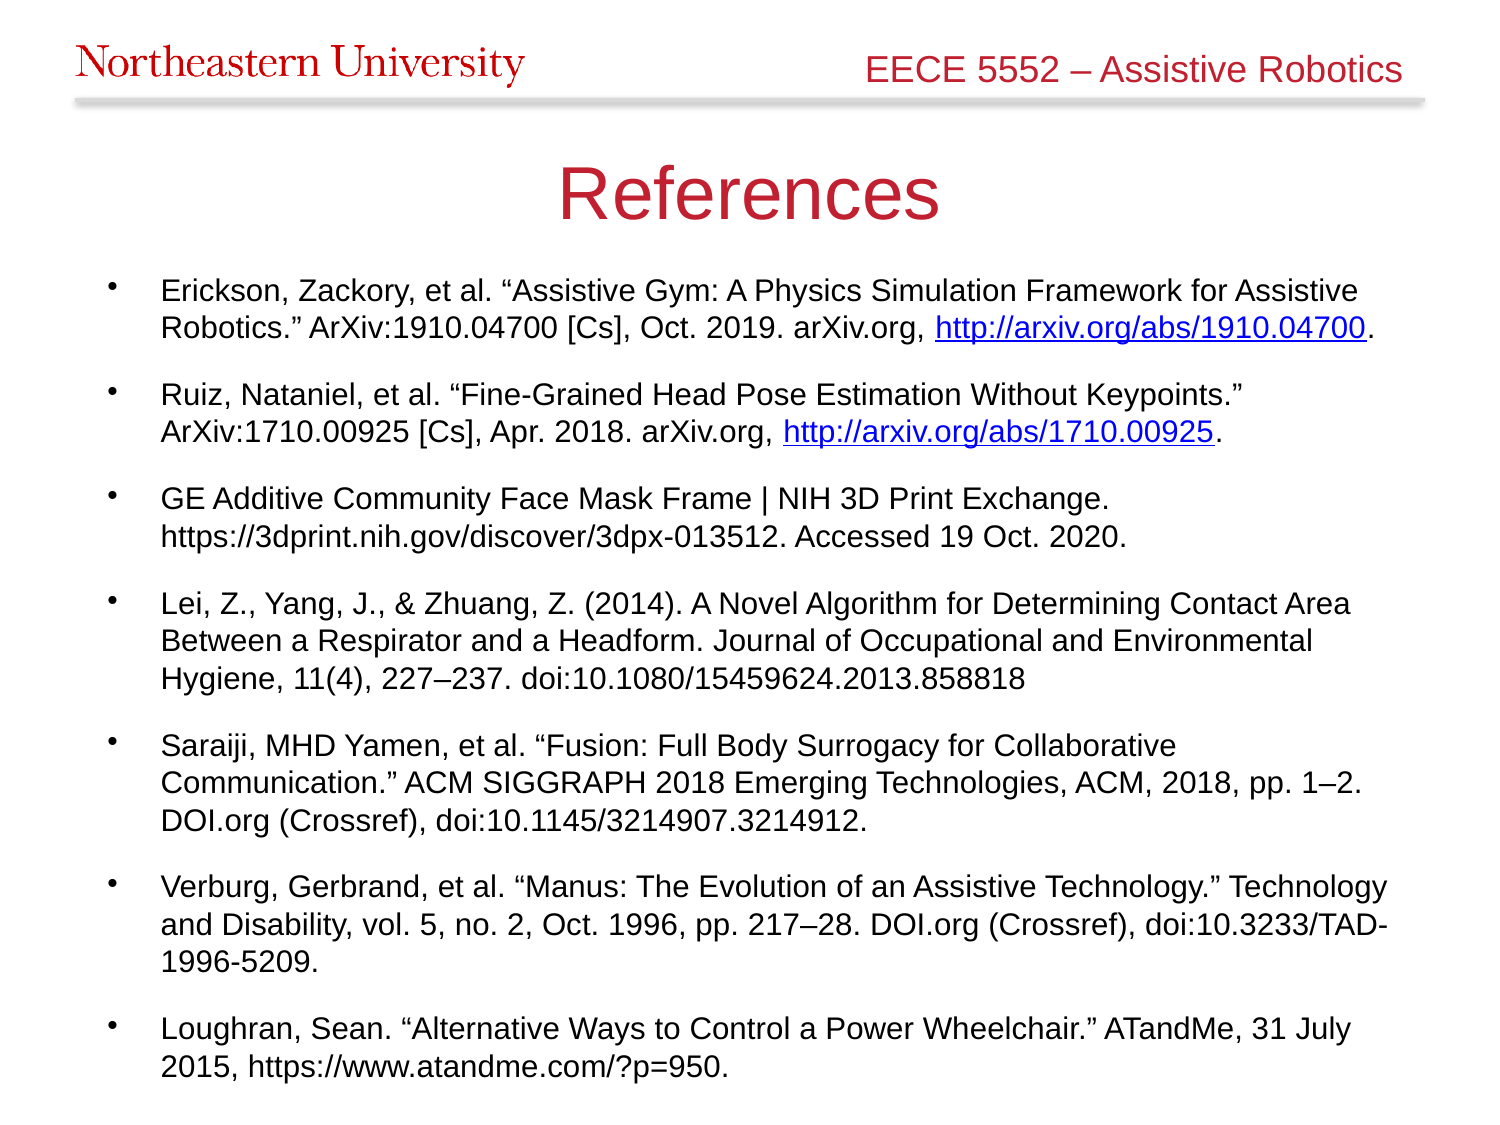

References
Erickson, Zackory, et al. “Assistive Gym: A Physics Simulation Framework for Assistive Robotics.” ArXiv:1910.04700 [Cs], Oct. 2019. arXiv.org, http://arxiv.org/abs/1910.04700.
Ruiz, Nataniel, et al. “Fine-Grained Head Pose Estimation Without Keypoints.” ArXiv:1710.00925 [Cs], Apr. 2018. arXiv.org, http://arxiv.org/abs/1710.00925.
GE Additive Community Face Mask Frame | NIH 3D Print Exchange. https://3dprint.nih.gov/discover/3dpx-013512. Accessed 19 Oct. 2020.
Lei, Z., Yang, J., & Zhuang, Z. (2014). A Novel Algorithm for Determining Contact Area Between a Respirator and a Headform. Journal of Occupational and Environmental Hygiene, 11(4), 227–237. doi:10.1080/15459624.2013.858818
Saraiji, MHD Yamen, et al. “Fusion: Full Body Surrogacy for Collaborative Communication.” ACM SIGGRAPH 2018 Emerging Technologies, ACM, 2018, pp. 1–2. DOI.org (Crossref), doi:10.1145/3214907.3214912.
Verburg, Gerbrand, et al. “Manus: The Evolution of an Assistive Technology.” Technology and Disability, vol. 5, no. 2, Oct. 1996, pp. 217–28. DOI.org (Crossref), doi:10.3233/TAD-1996-5209.
Loughran, Sean. “Alternative Ways to Control a Power Wheelchair.” ATandMe, 31 July 2015, https://www.atandme.com/?p=950.